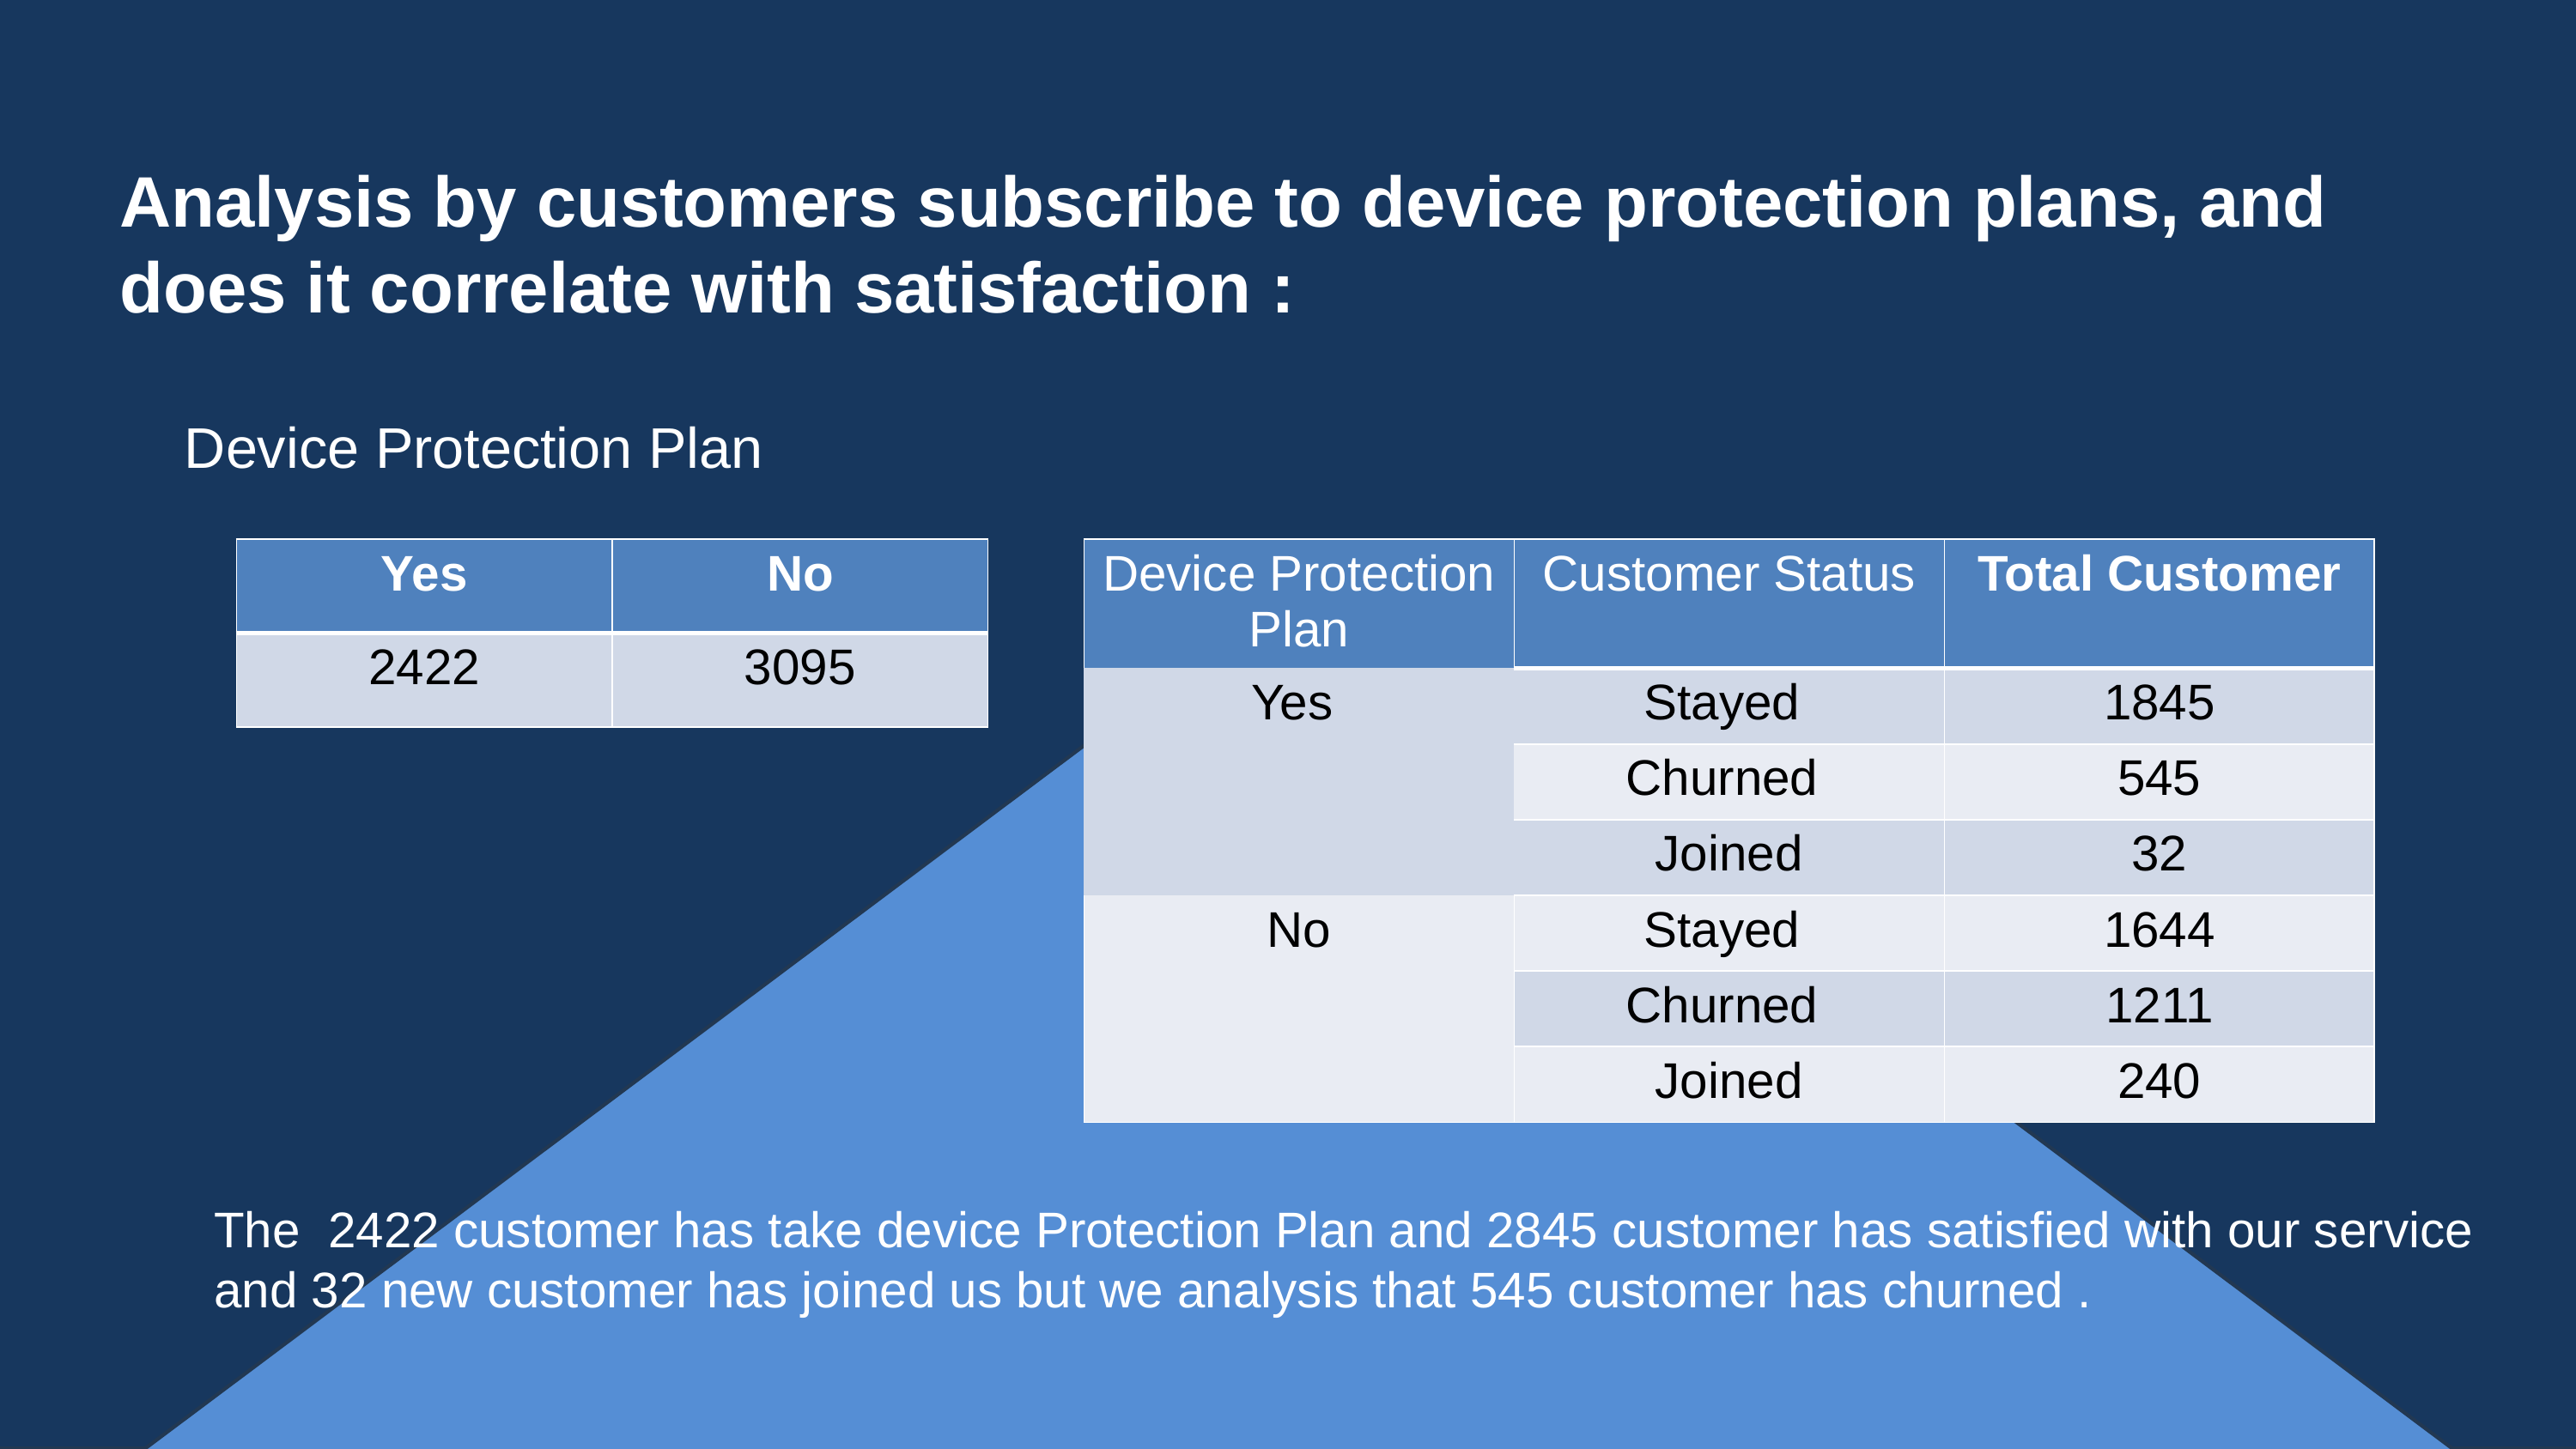

Analysis by customers subscribe to device protection plans, and does it correlate with satisfaction :
Device Protection Plan
| Yes | No |
| --- | --- |
| 2422 | 3095 |
| Device Protection Plan | Customer Status | Total Customer |
| --- | --- | --- |
| Yes | Stayed | 1845 |
|  | Churned | 545 |
|  | Joined | 32 |
| No | Stayed | 1644 |
|  | Churned | 1211 |
|  | Joined | 240 |

The  2422 customer has take device Protection Plan and 2845 customer has satisfied with our service and 32 new customer has joined us but we analysis that 545 customer has churned .